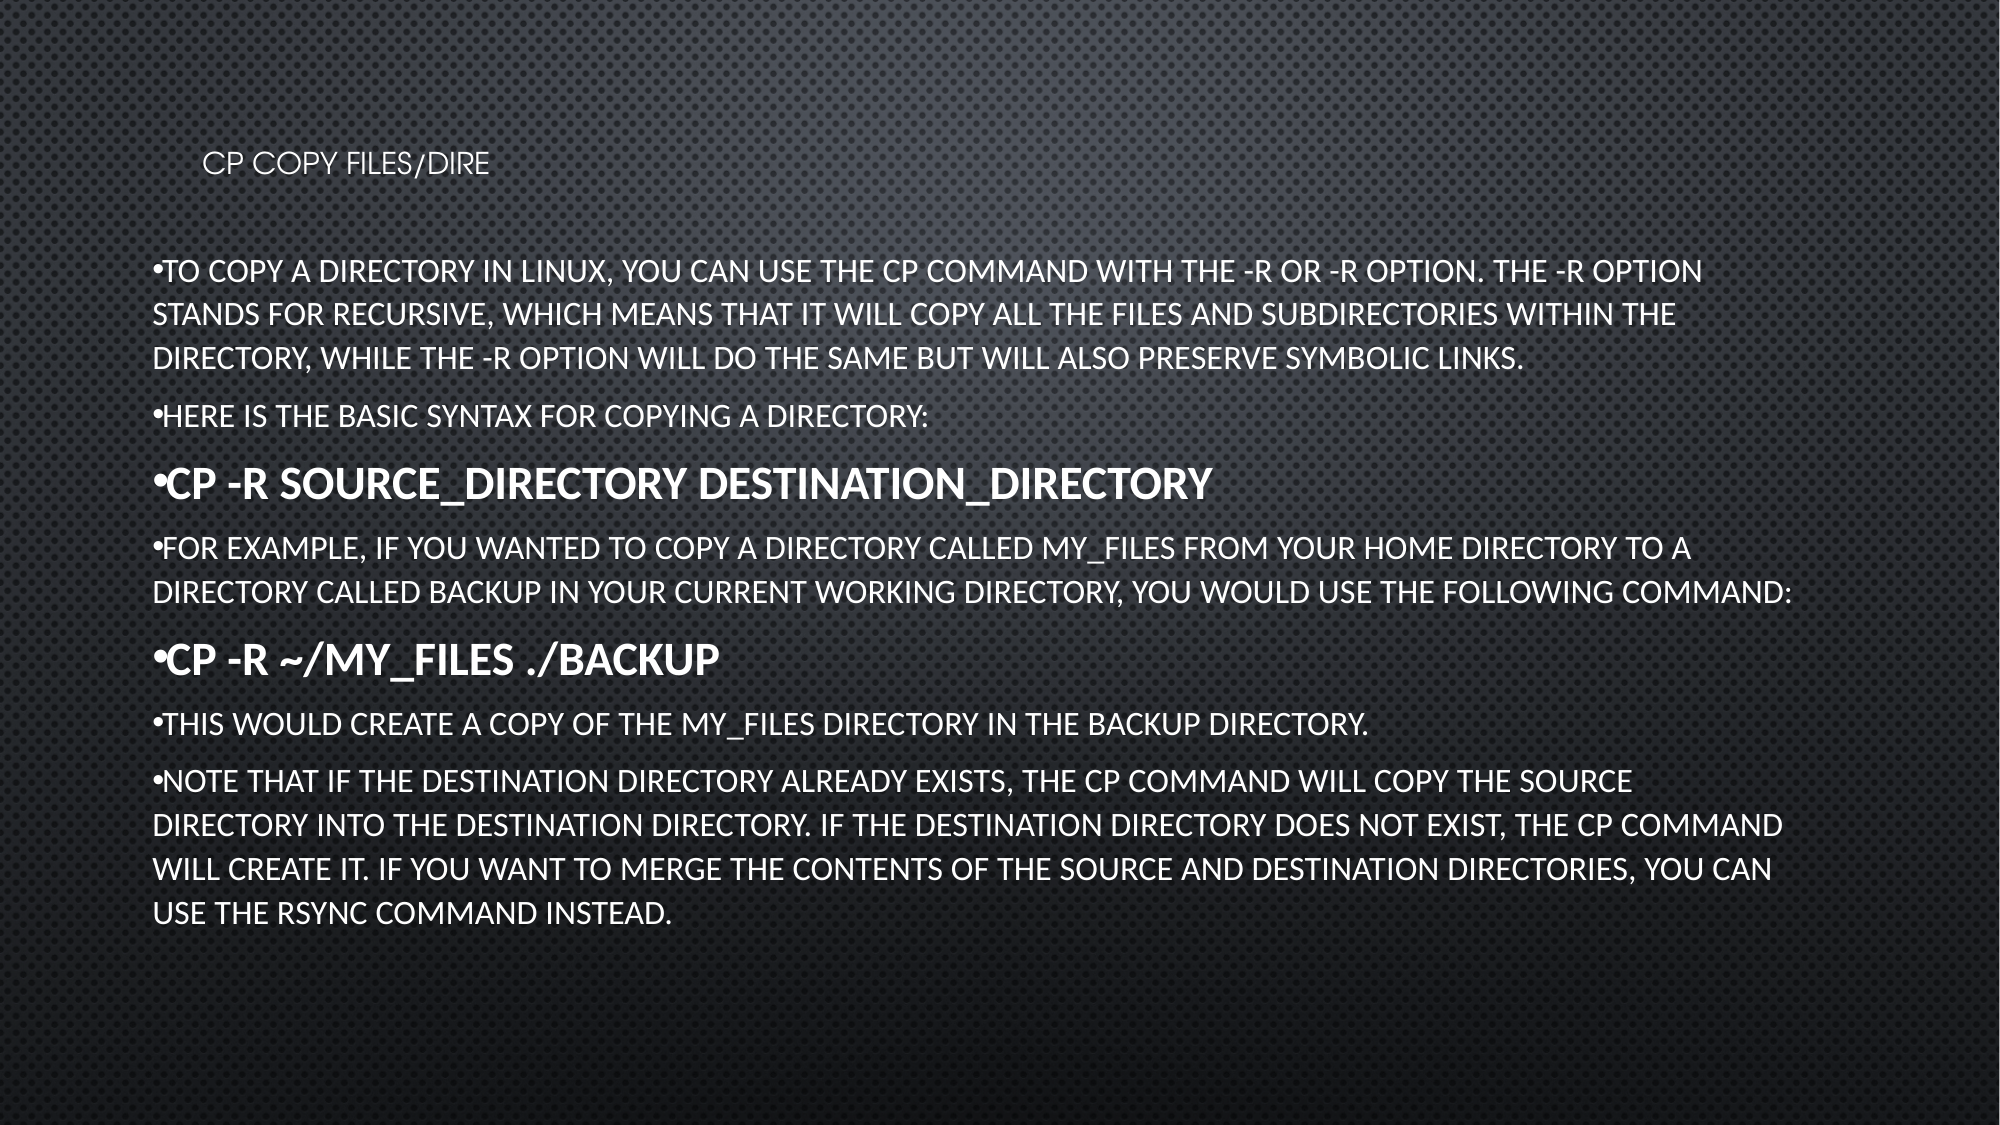

# CP COPY FILES/DIRE
To copy a directory in Linux, you can use the cp command with the -r or -R option. The -r option stands for recursive, which means that it will copy all the files and subdirectories within the directory, while the -R option will do the same but will also preserve symbolic links.
Here is the basic syntax for copying a directory:
cp -r source_directory destination_directory
For example, if you wanted to copy a directory called my_files from your home directory to a directory called backup in your current working directory, you would use the following command:
cp -r ~/my_files ./backup
This would create a copy of the my_files directory in the backup directory.
Note that if the destination directory already exists, the cp command will copy the source directory into the destination directory. If the destination directory does not exist, the cp command will create it. If you want to merge the contents of the source and destination directories, you can use the rsync command instead.